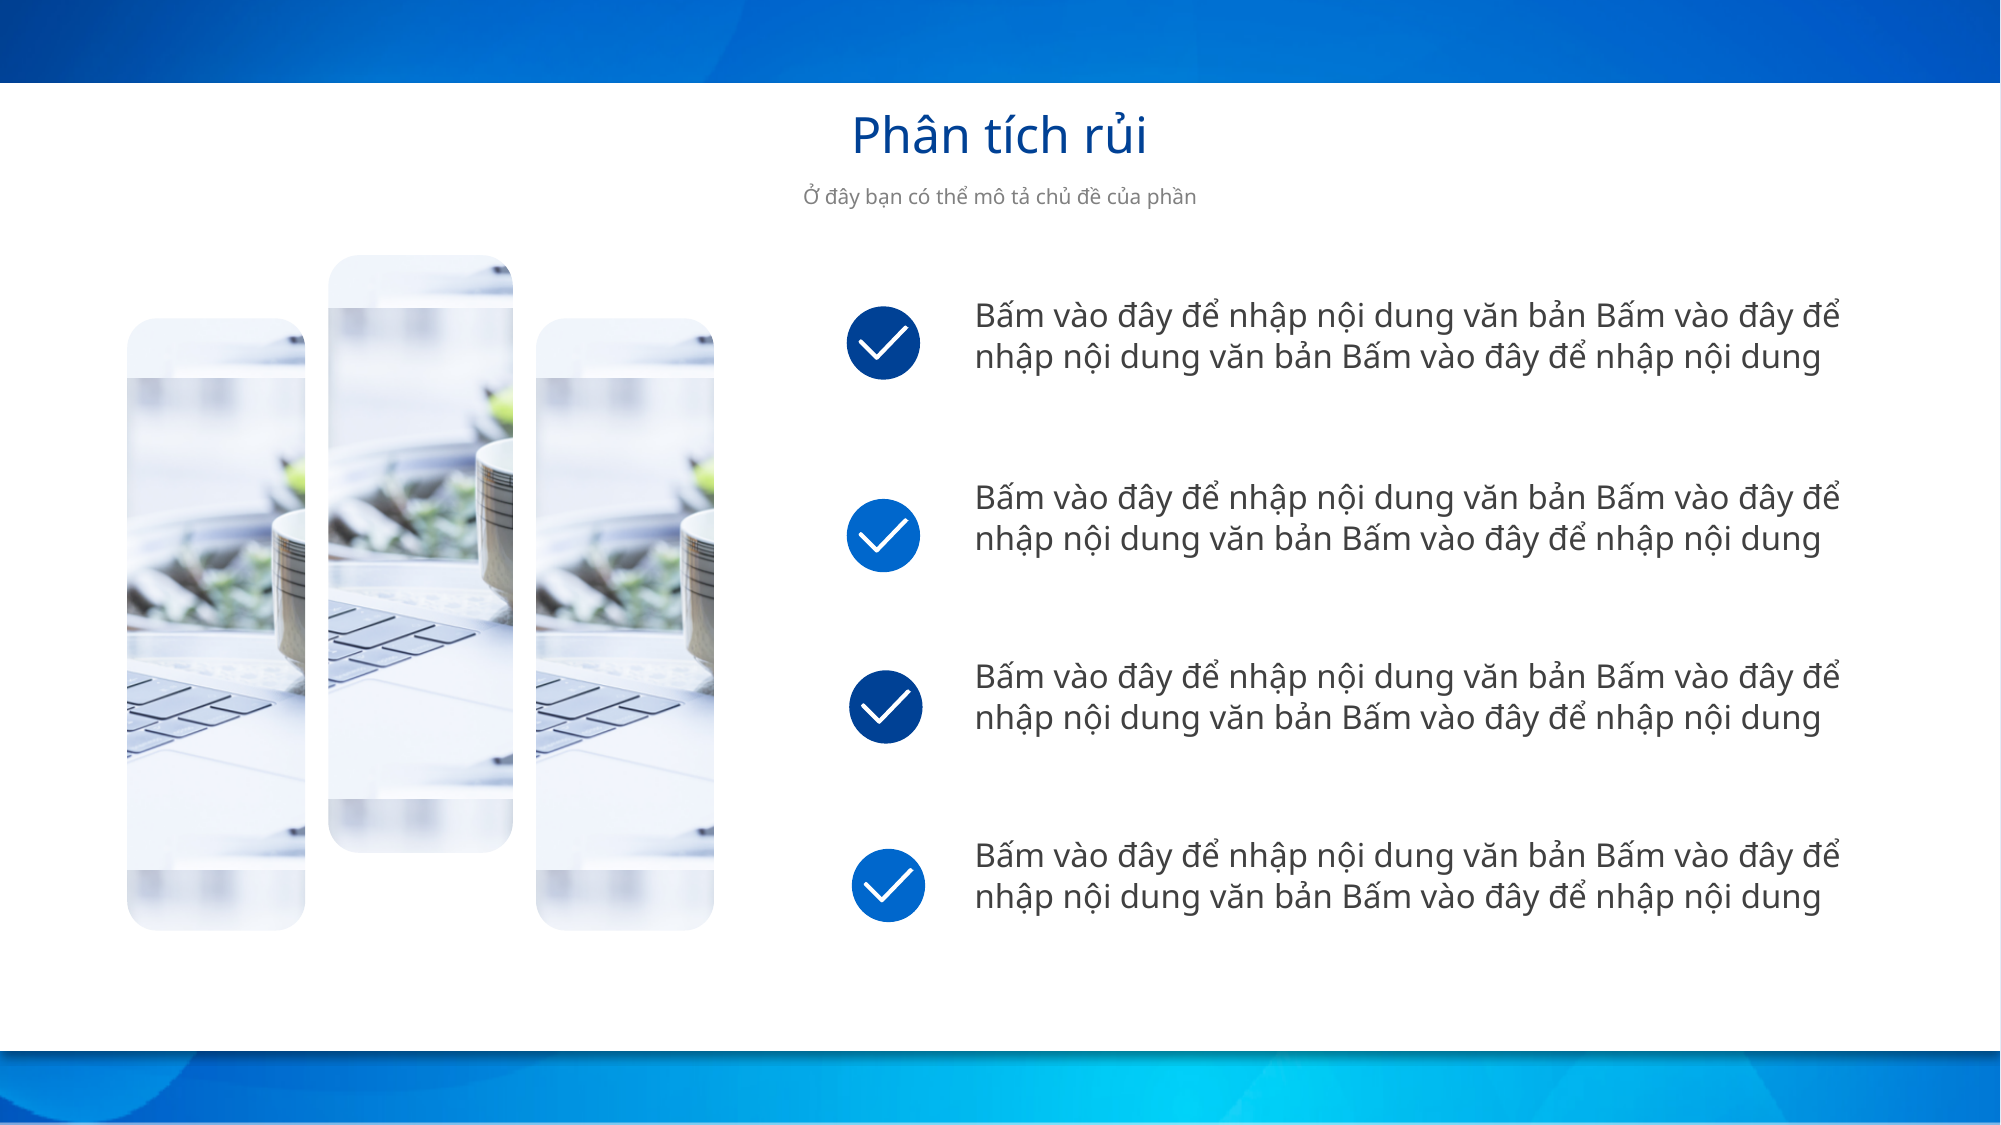

Phân tích rủi
Ở đây bạn có thể mô tả chủ đề của phần

Bấm vào đây để nhập nội dung văn bản Bấm vào đây để nhập nội dung văn bản Bấm vào đây để nhập nội dung

Bấm vào đây để nhập nội dung văn bản Bấm vào đây để nhập nội dung văn bản Bấm vào đây để nhập nội dung

Bấm vào đây để nhập nội dung văn bản Bấm vào đây để nhập nội dung văn bản Bấm vào đây để nhập nội dung

Bấm vào đây để nhập nội dung văn bản Bấm vào đây để nhập nội dung văn bản Bấm vào đây để nhập nội dung